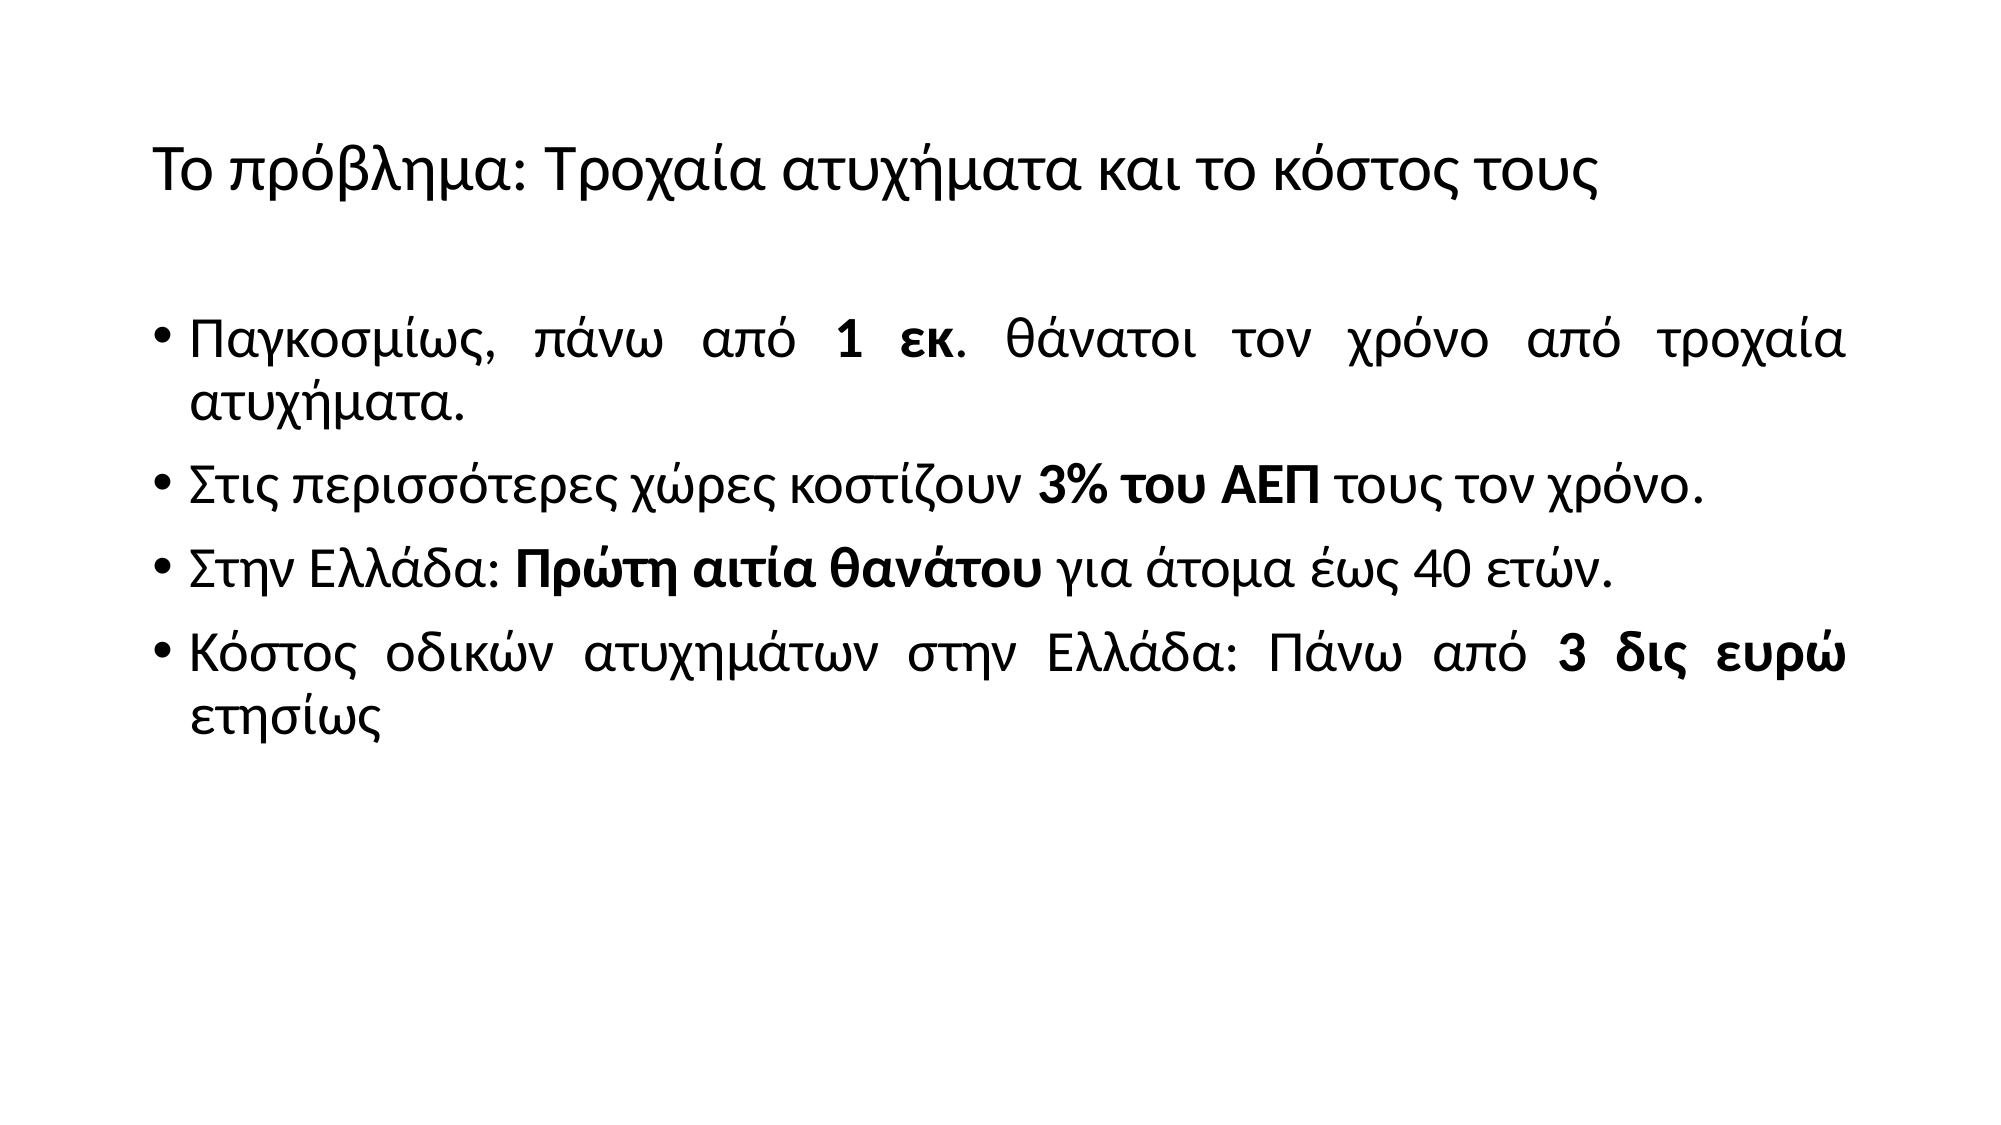

# Το πρόβλημα: Τροχαία ατυχήματα και το κόστος τους
Παγκοσμίως, πάνω από 1 εκ. θάνατοι τον χρόνο από τροχαία ατυχήματα.
Στις περισσότερες χώρες κοστίζουν 3% του ΑΕΠ τους τον χρόνο.
Στην Ελλάδα: Πρώτη αιτία θανάτου για άτομα έως 40 ετών.
Κόστος οδικών ατυχημάτων στην Ελλάδα: Πάνω από 3 δις ευρώ ετησίως